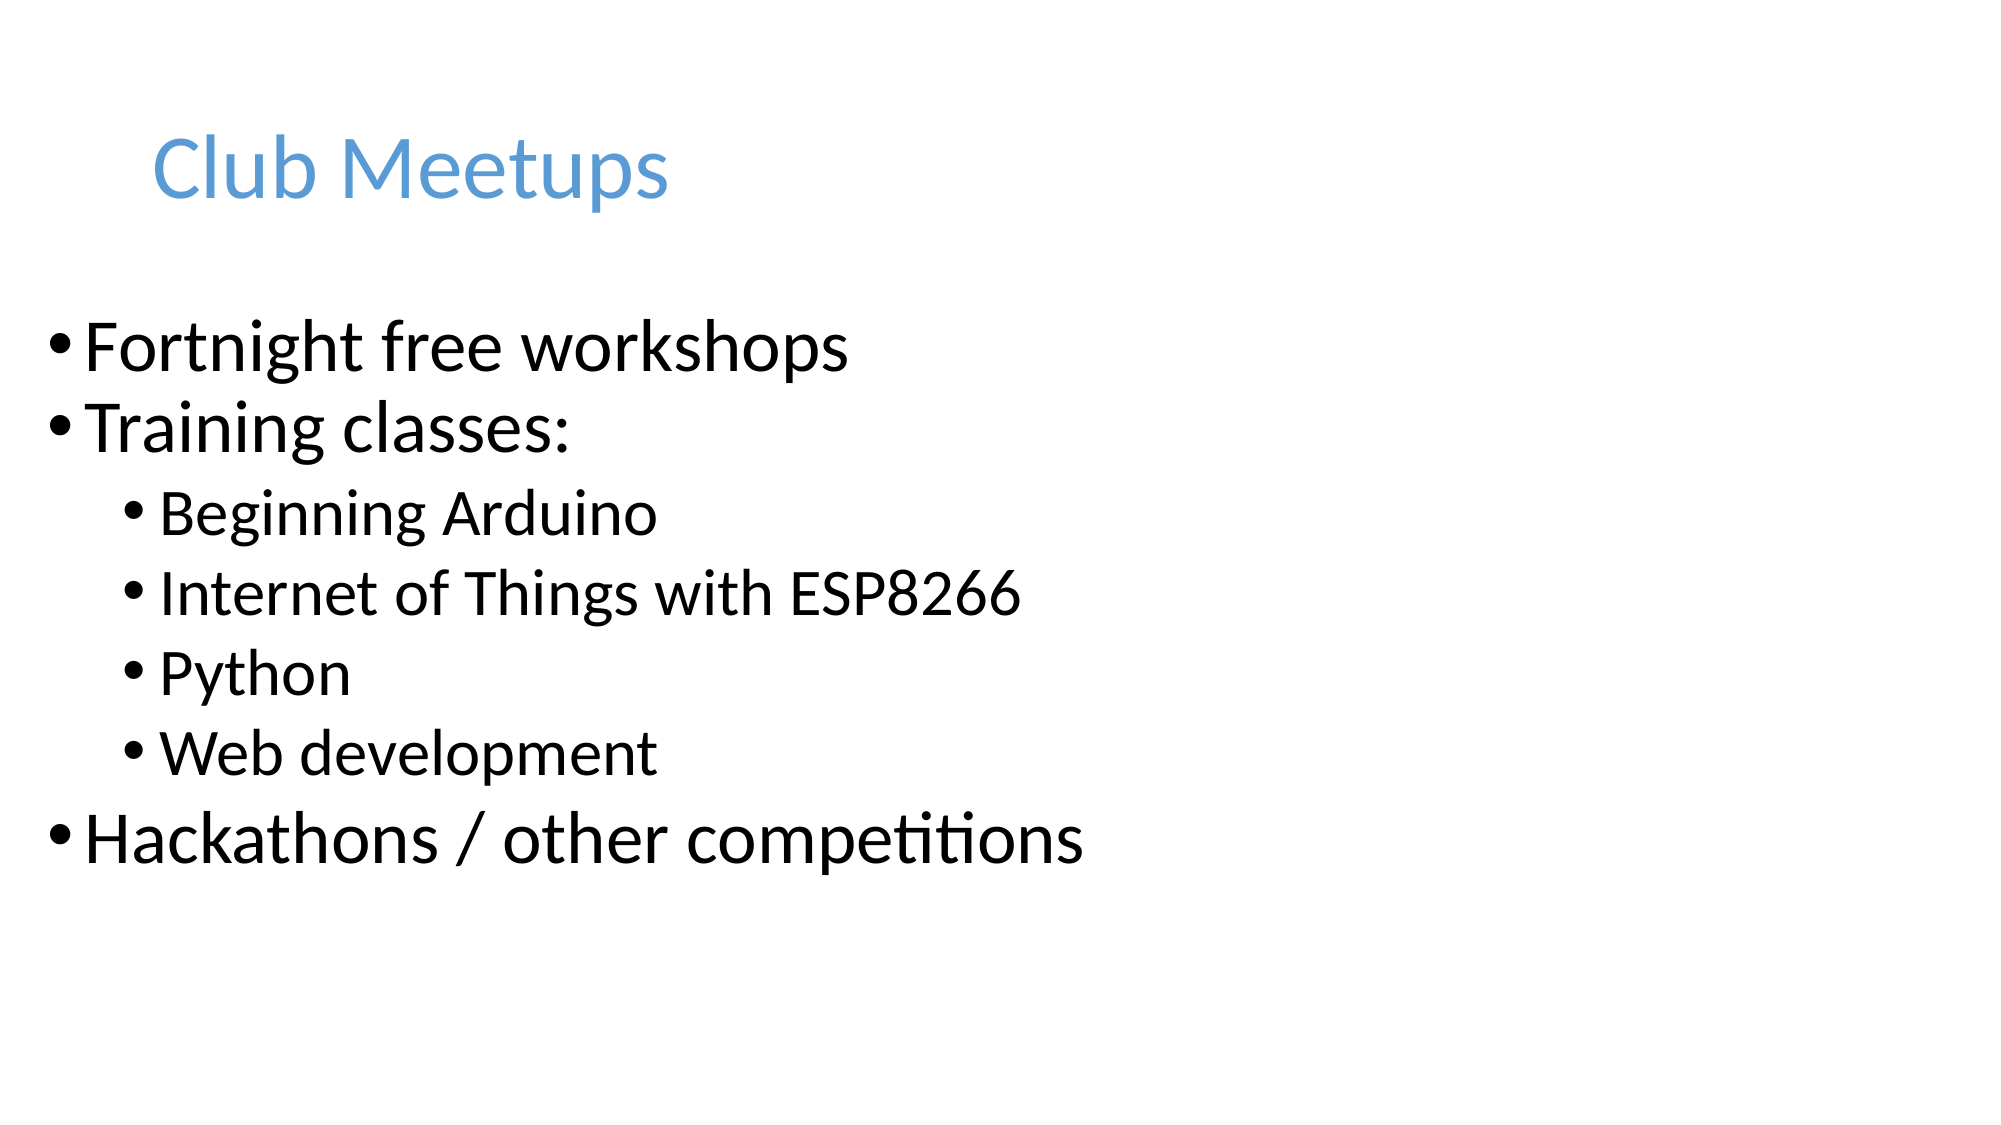

Club Meetups
Fortnight free workshops
Training classes:
Beginning Arduino
Internet of Things with ESP8266
Python
Web development
Hackathons / other competitions